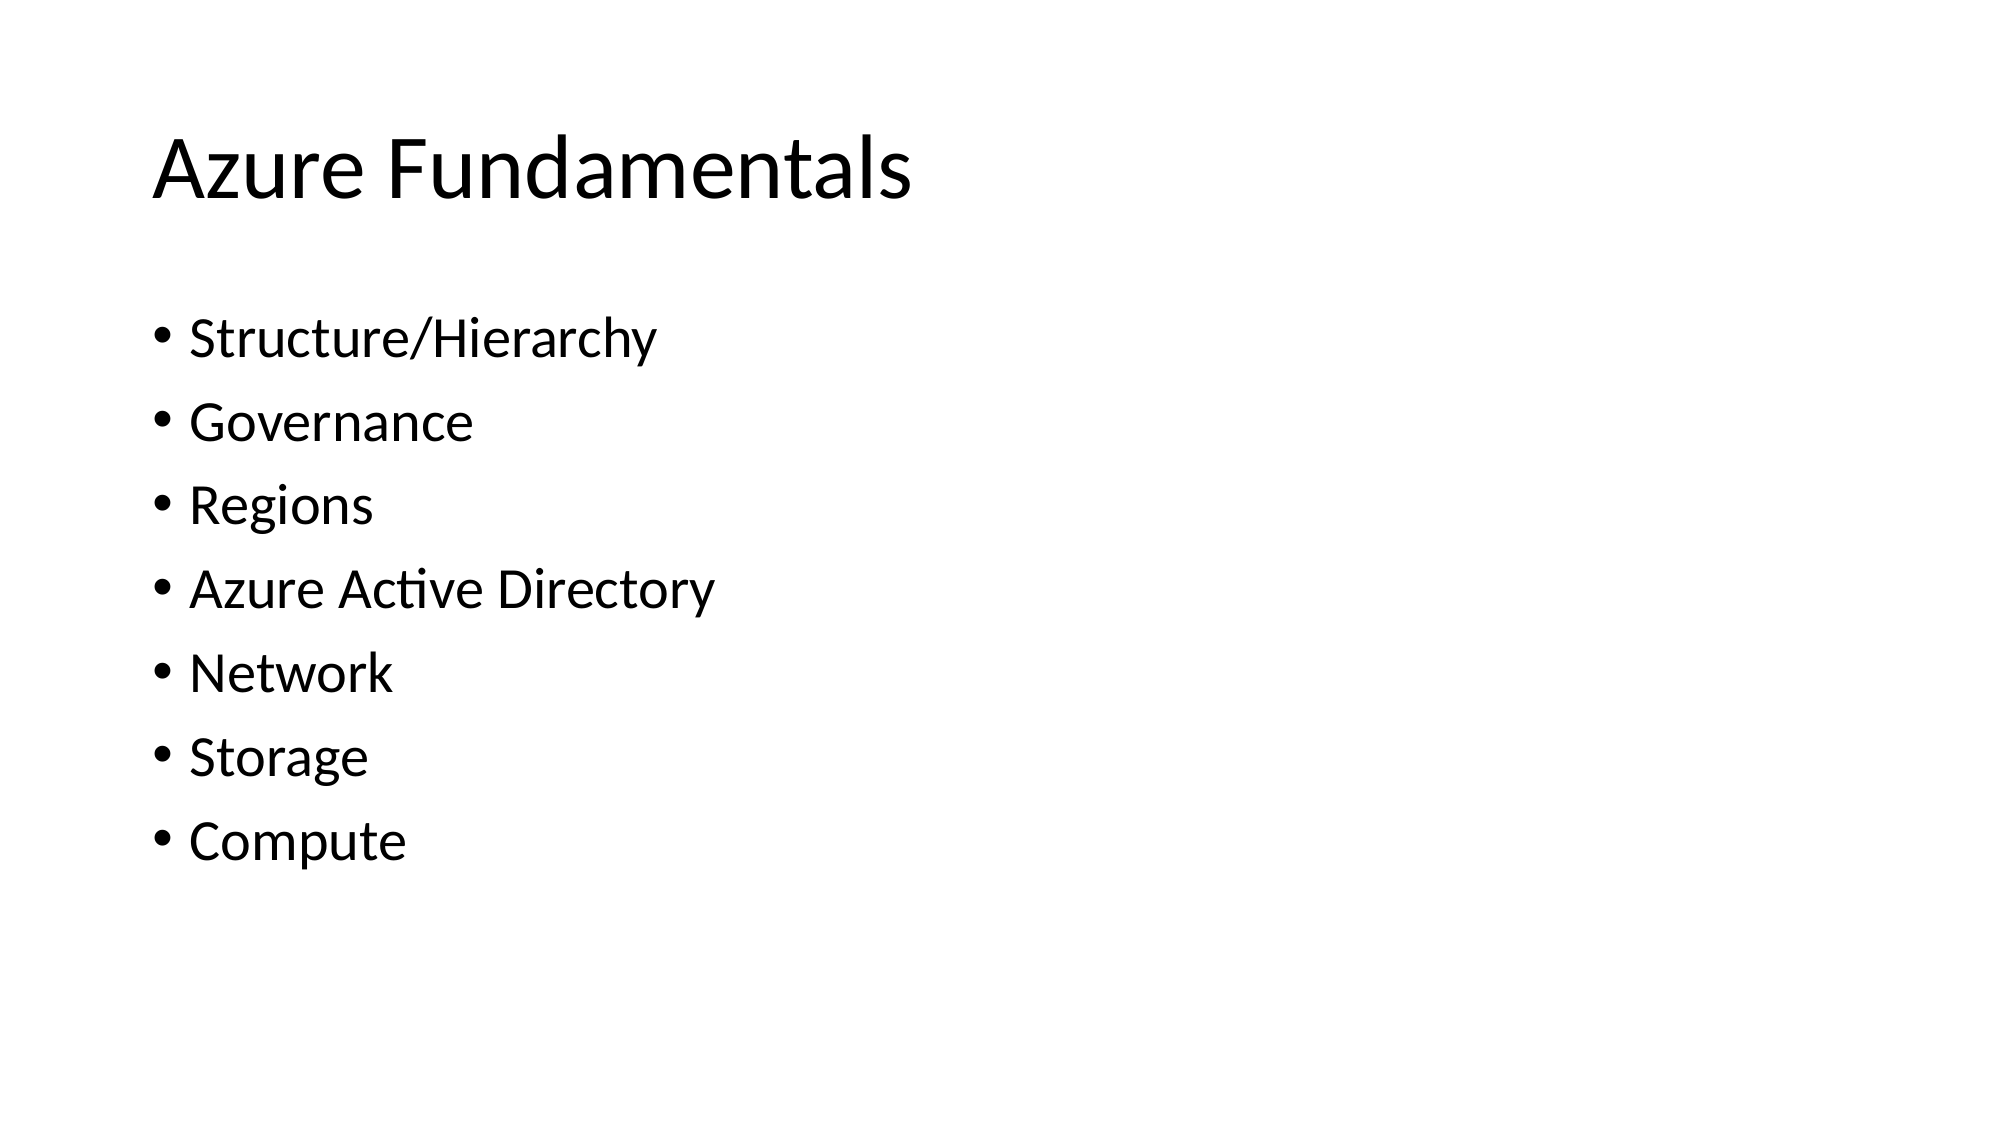

# Azure Fundamentals
Structure/Hierarchy
Governance
Regions
Azure Active Directory
Network
Storage
Compute